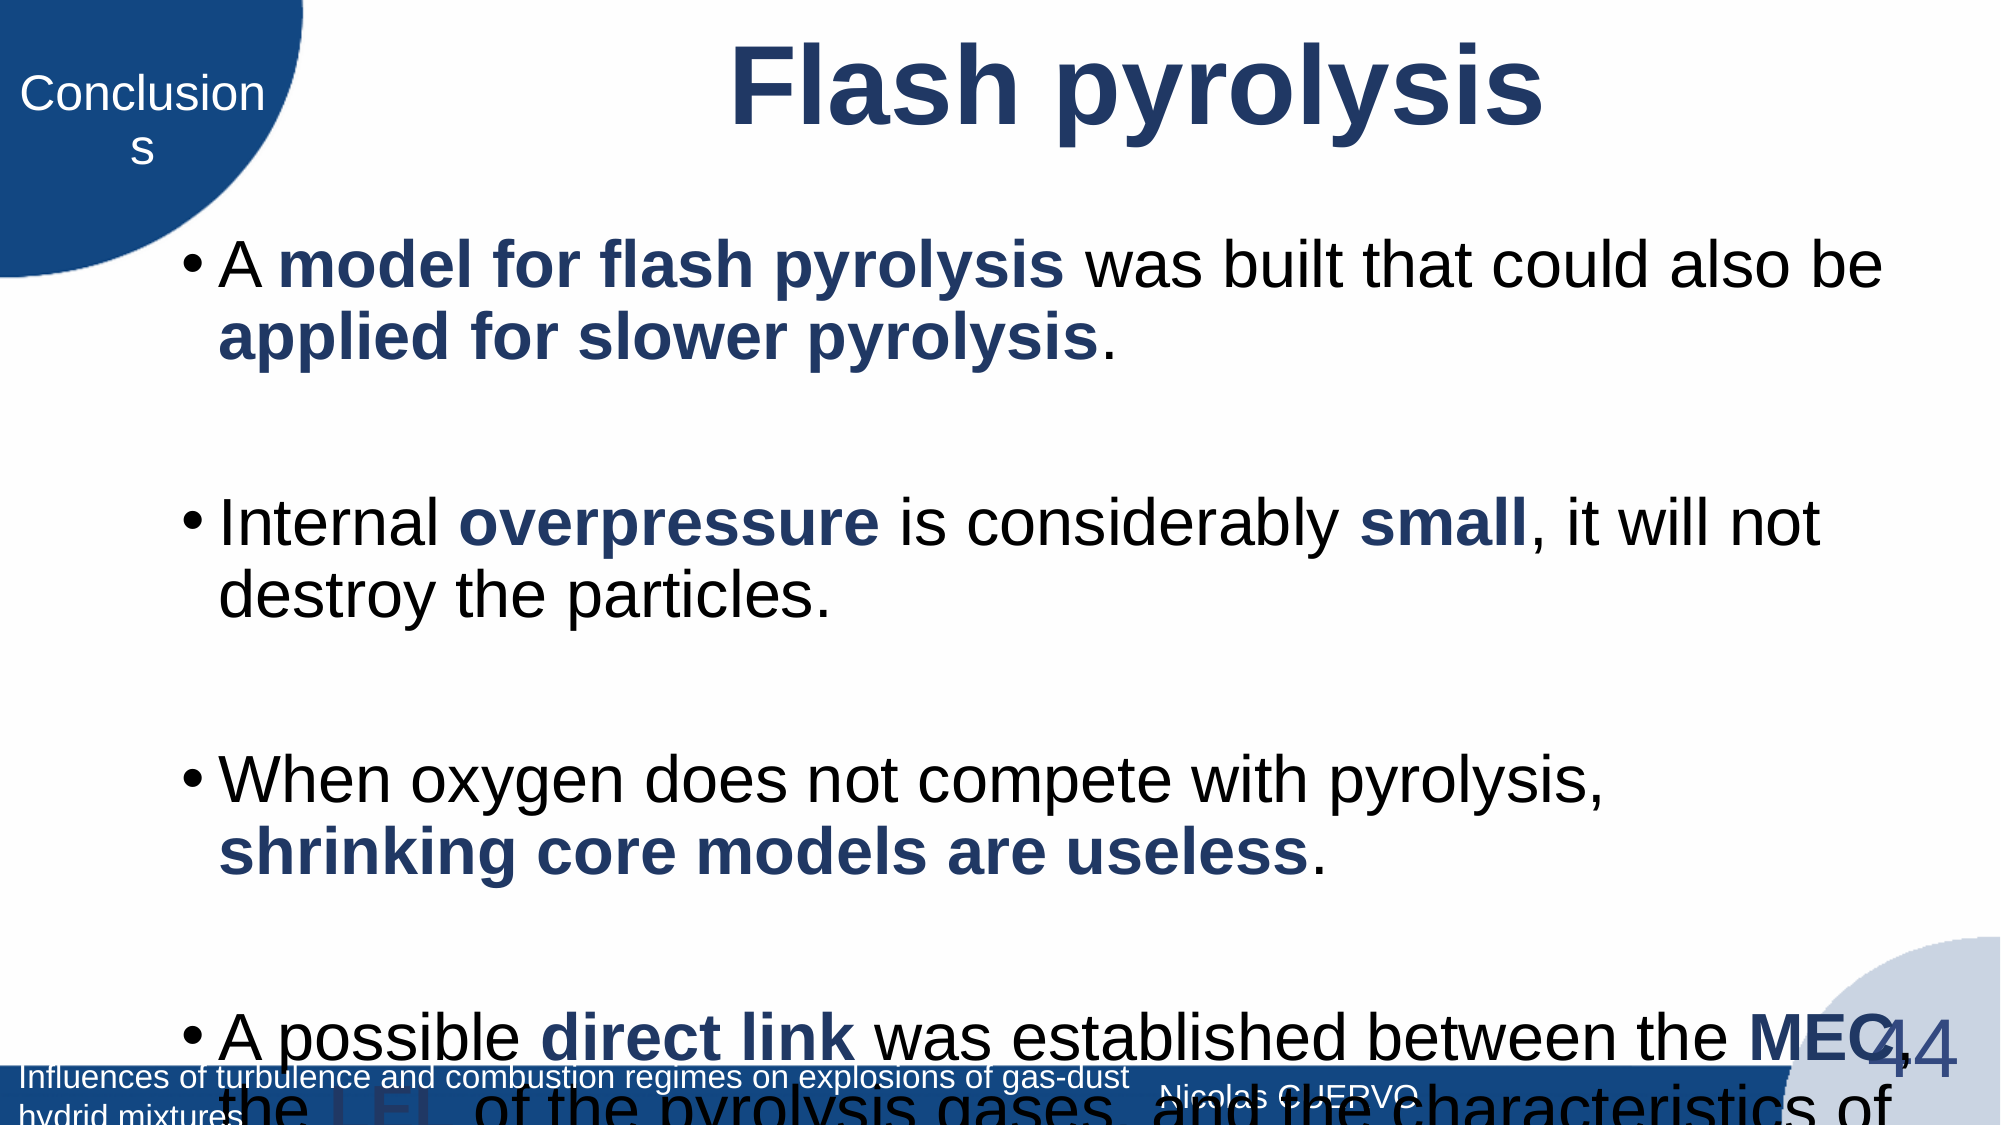

# Flash pyrolysis
Conclusions
A model for flash pyrolysis was built that could also be applied for slower pyrolysis.

Internal overpressure is considerably small, it will not destroy the particles.

When oxygen does not compete with pyrolysis, shrinking core models are useless.

A possible direct link was established between the MEC, the LEL of the pyrolysis gases, and the characteristics of the ignition source.

44
Influences of turbulence and combustion regimes on explosions of gas-dust hydrid mixtures
Nicolas CUERVO